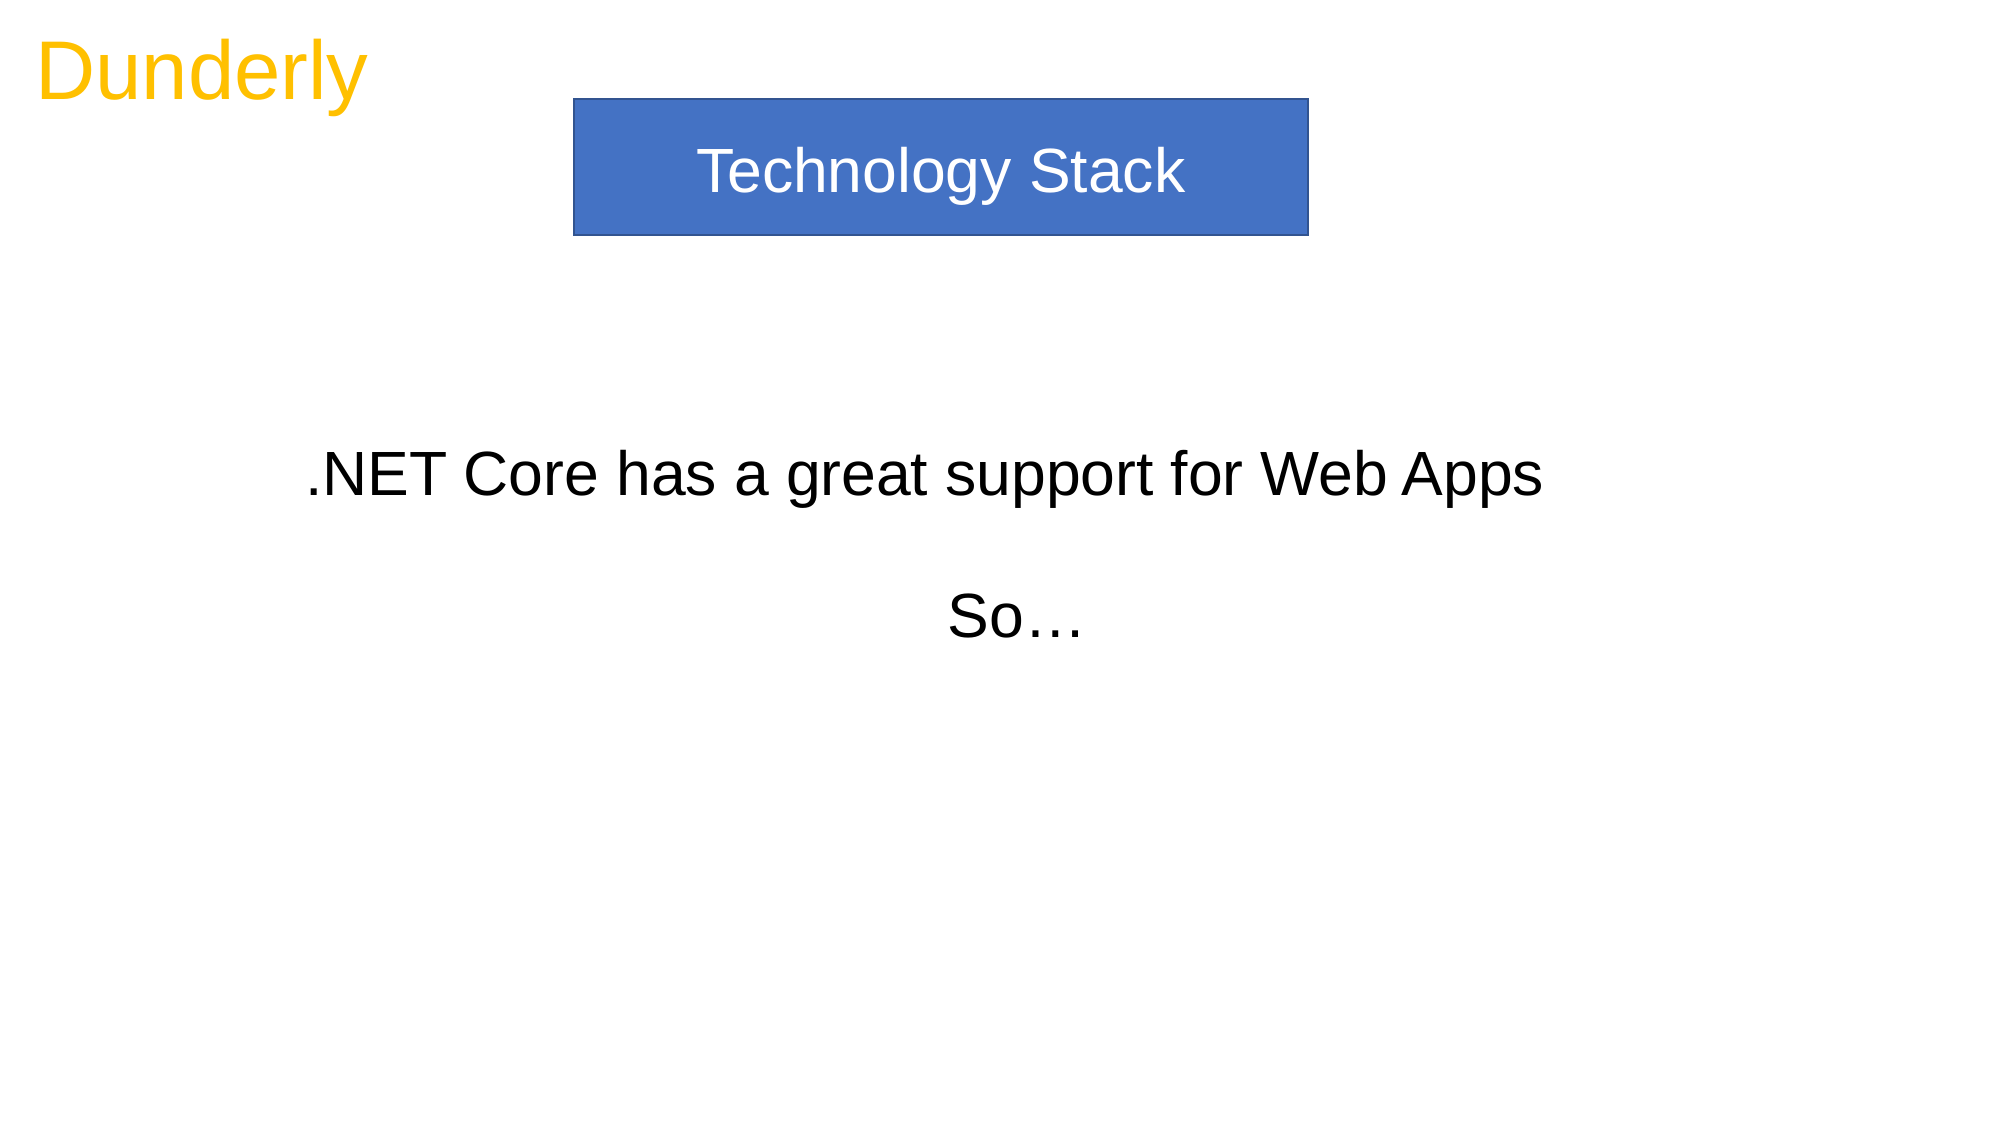

Dunderly
Technology Stack
.NET Core has a great support for Web Apps
So…